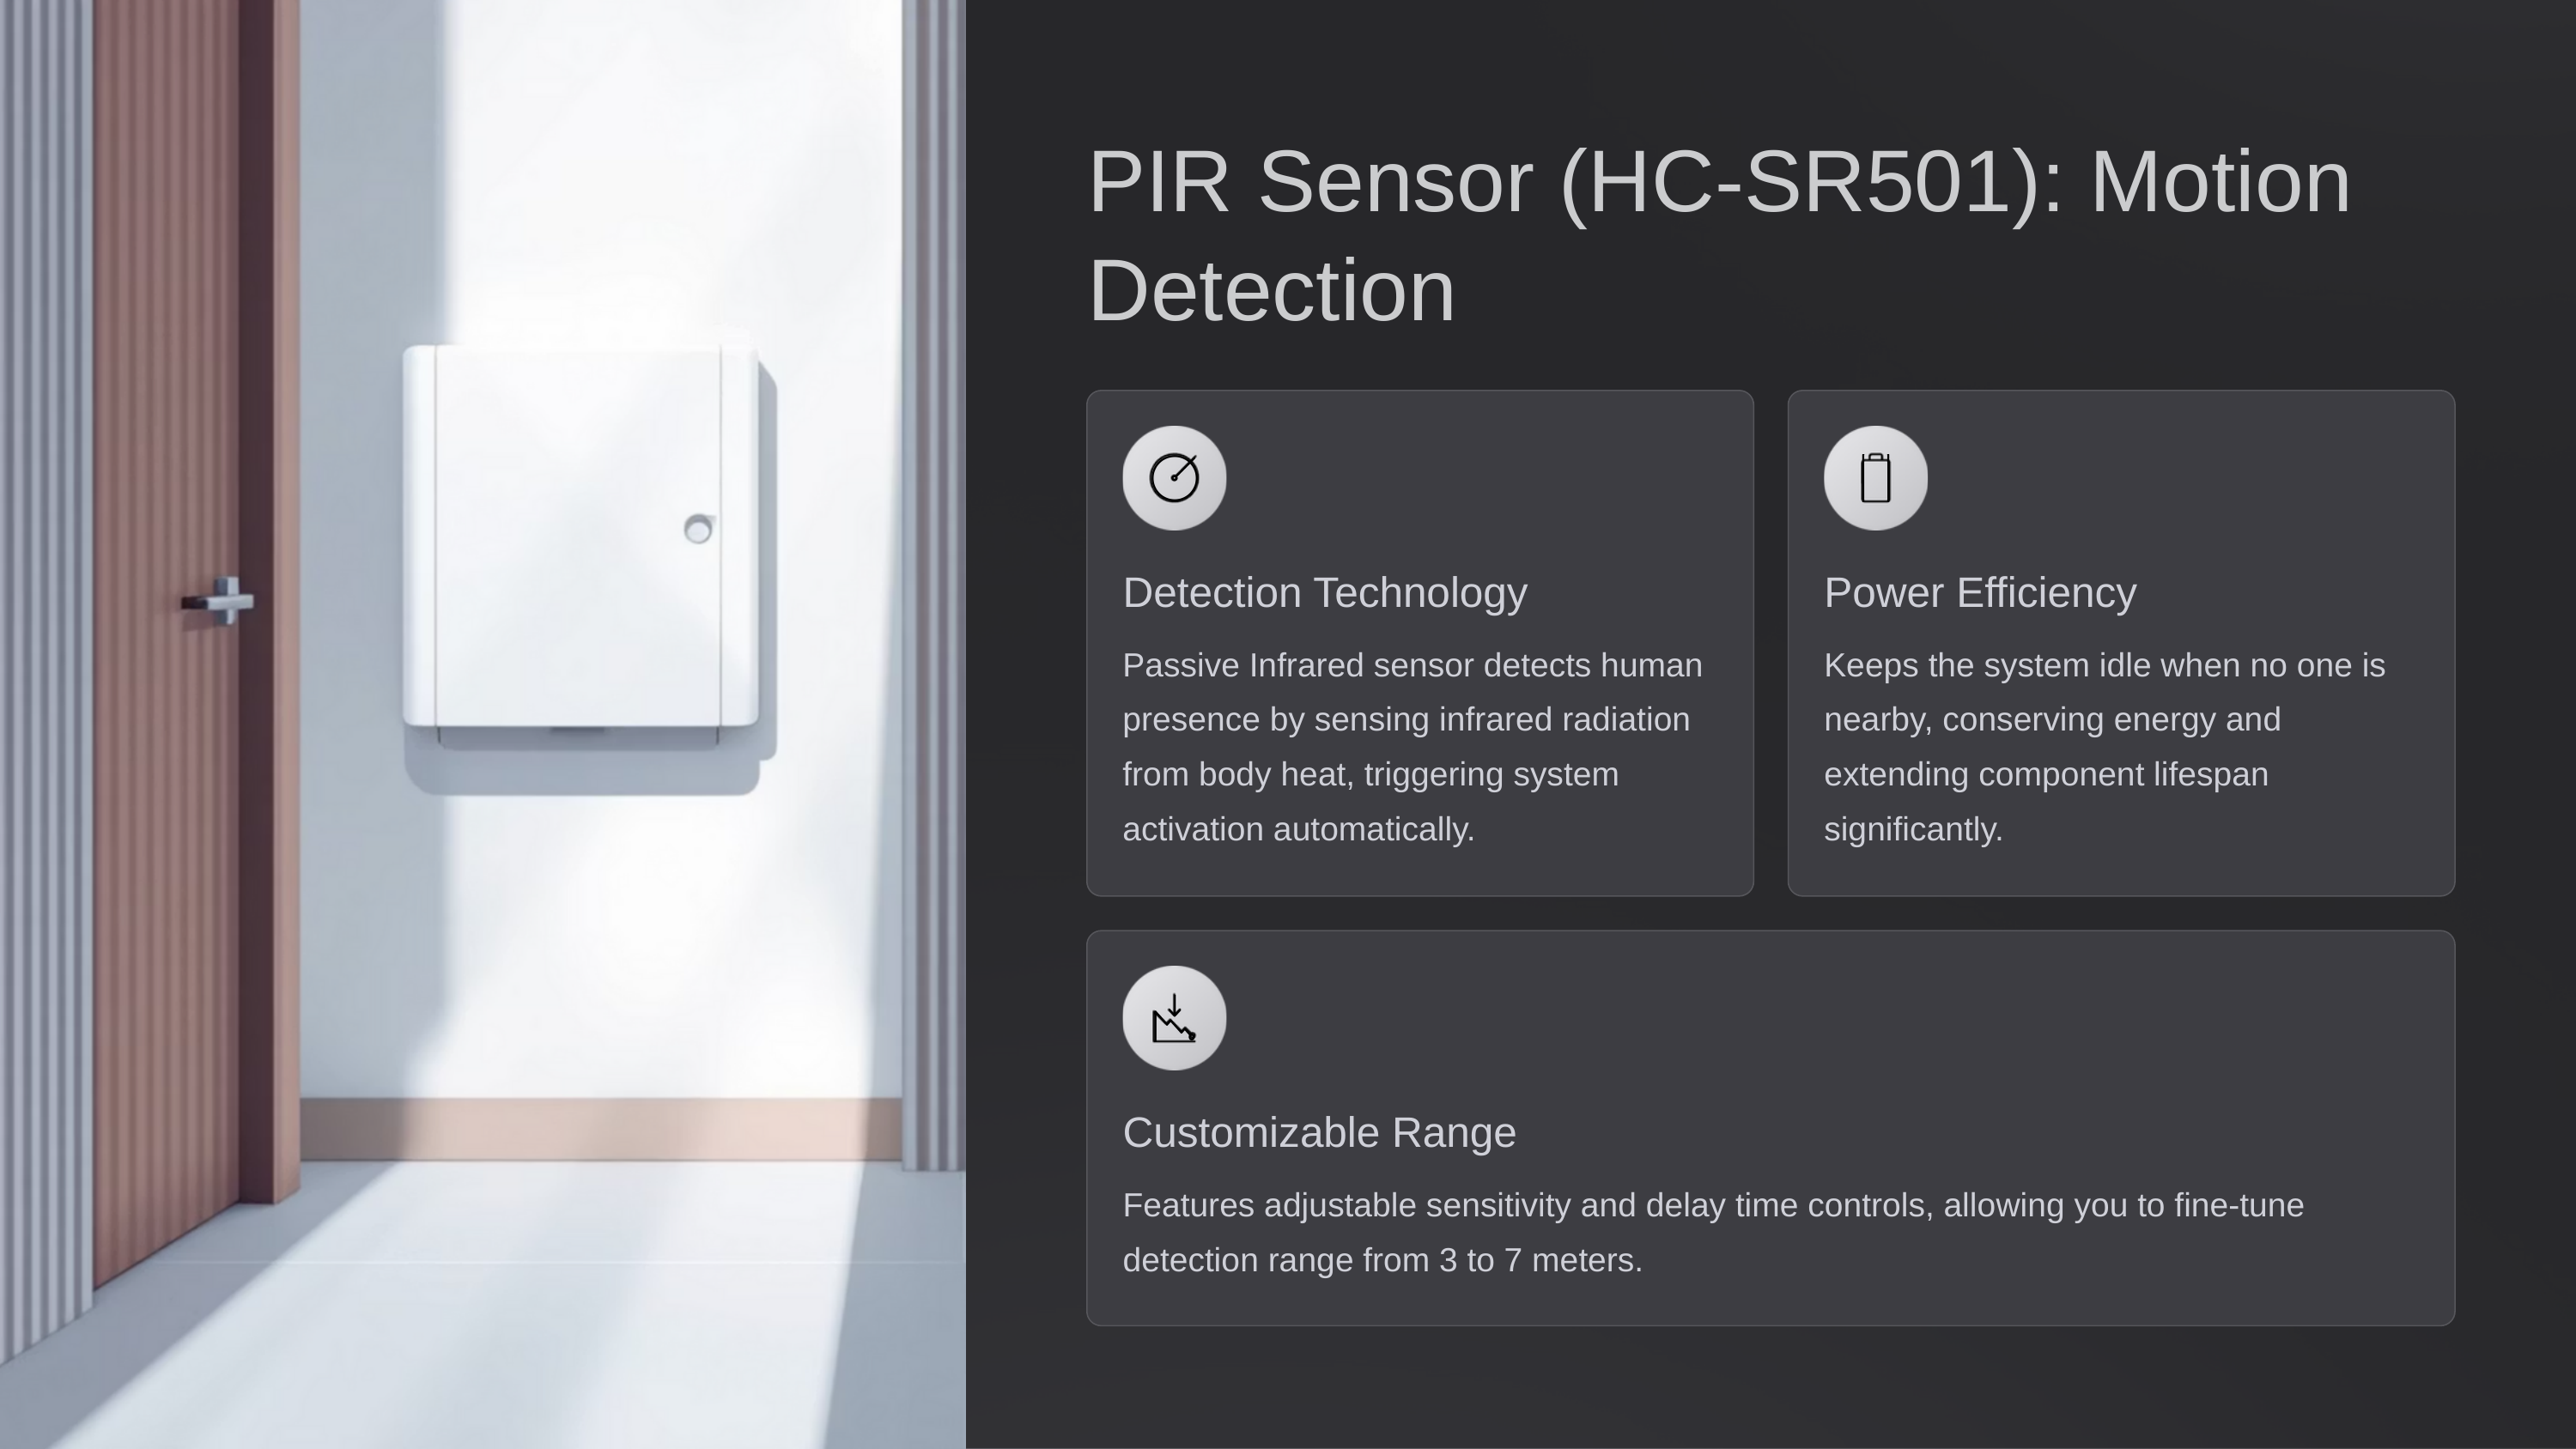

PIR Sensor (HC-SR501): Motion Detection

Detection Technology
Power Efficiency
Passive Infrared sensor detects human presence by sensing infrared radiation from body heat, triggering system activation automatically.
Keeps the system idle when no one is nearby, conserving energy and extending component lifespan significantly.

Customizable Range
Features adjustable sensitivity and delay time controls, allowing you to fine-tune detection range from 3 to 7 meters.